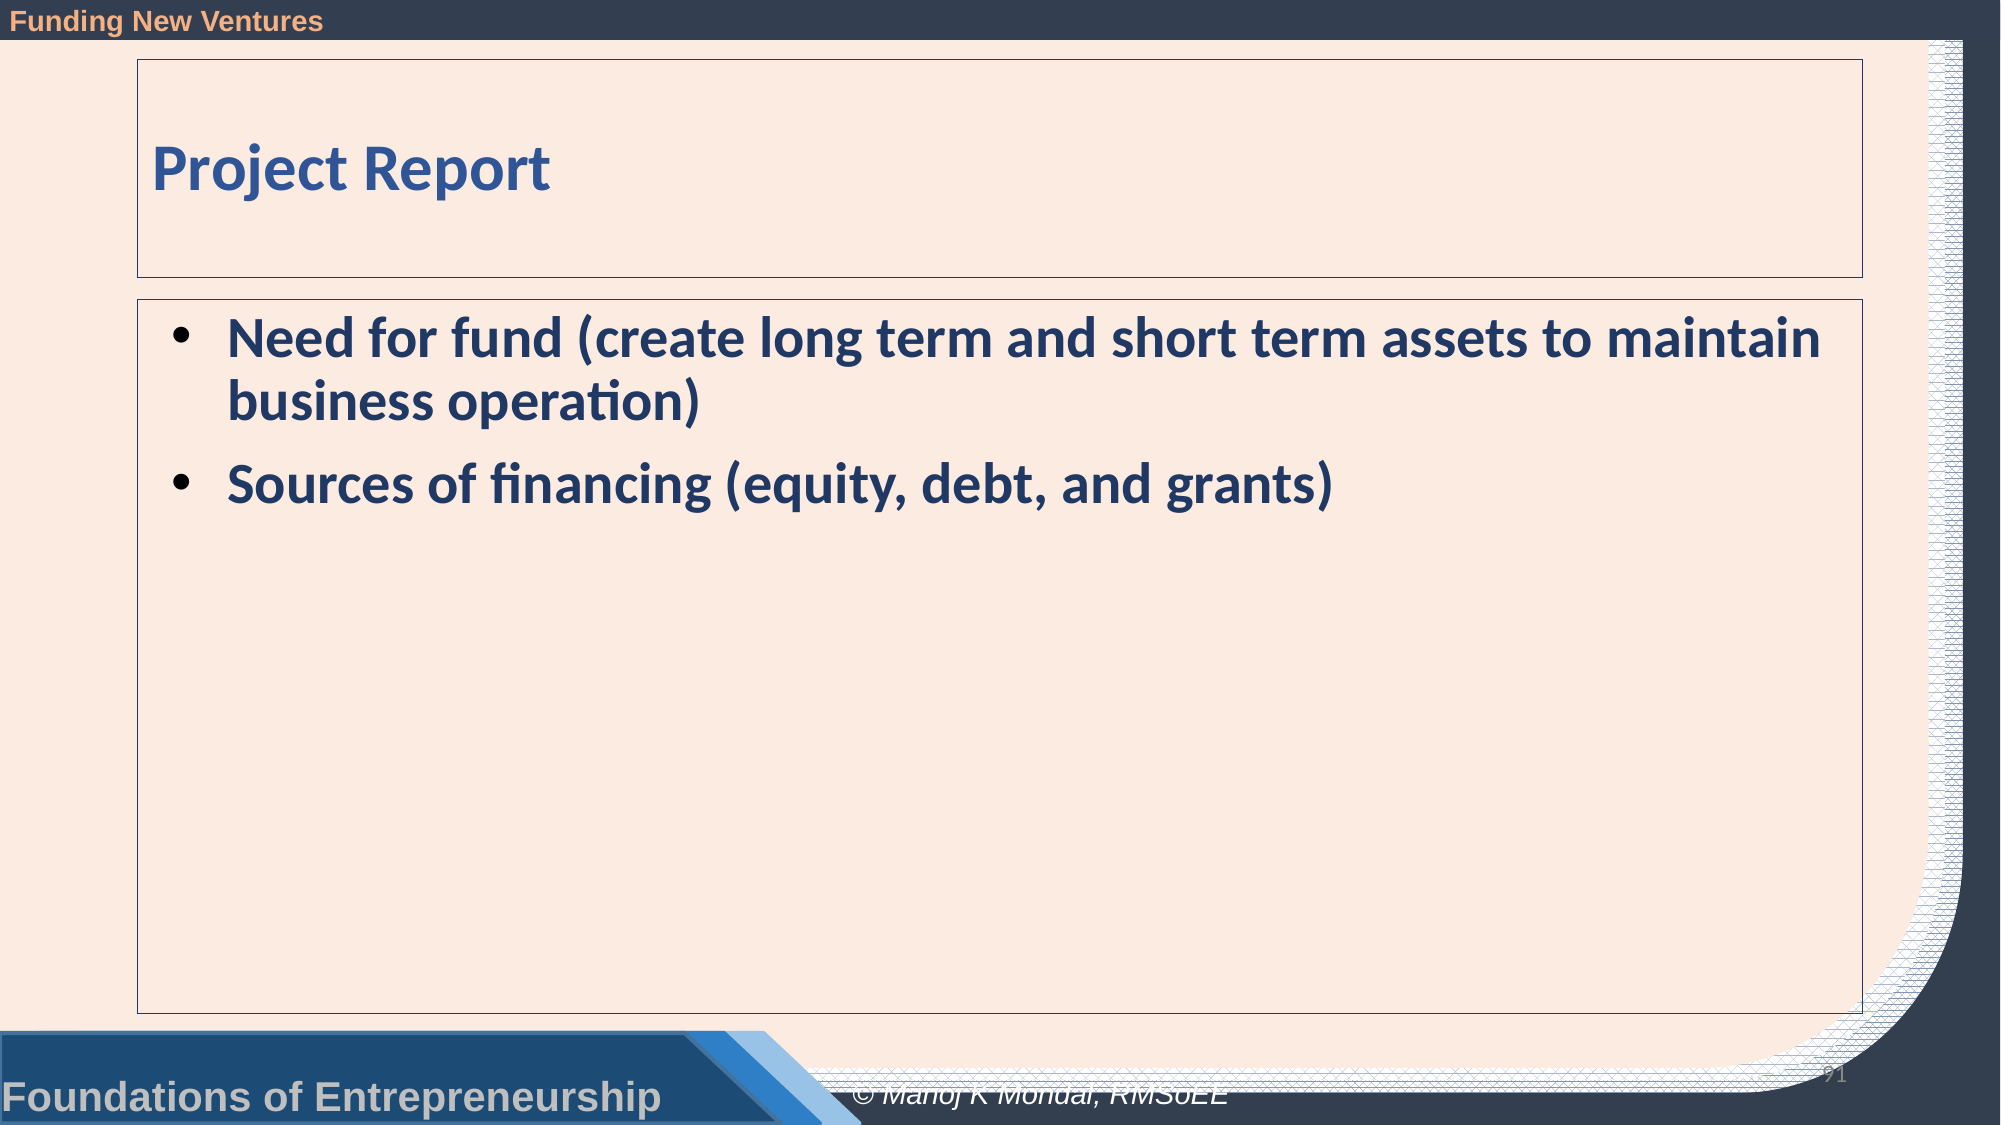

# Project Report
Need for fund (create long term and short term assets to maintain business operation)
Sources of financing (equity, debt, and grants)
91